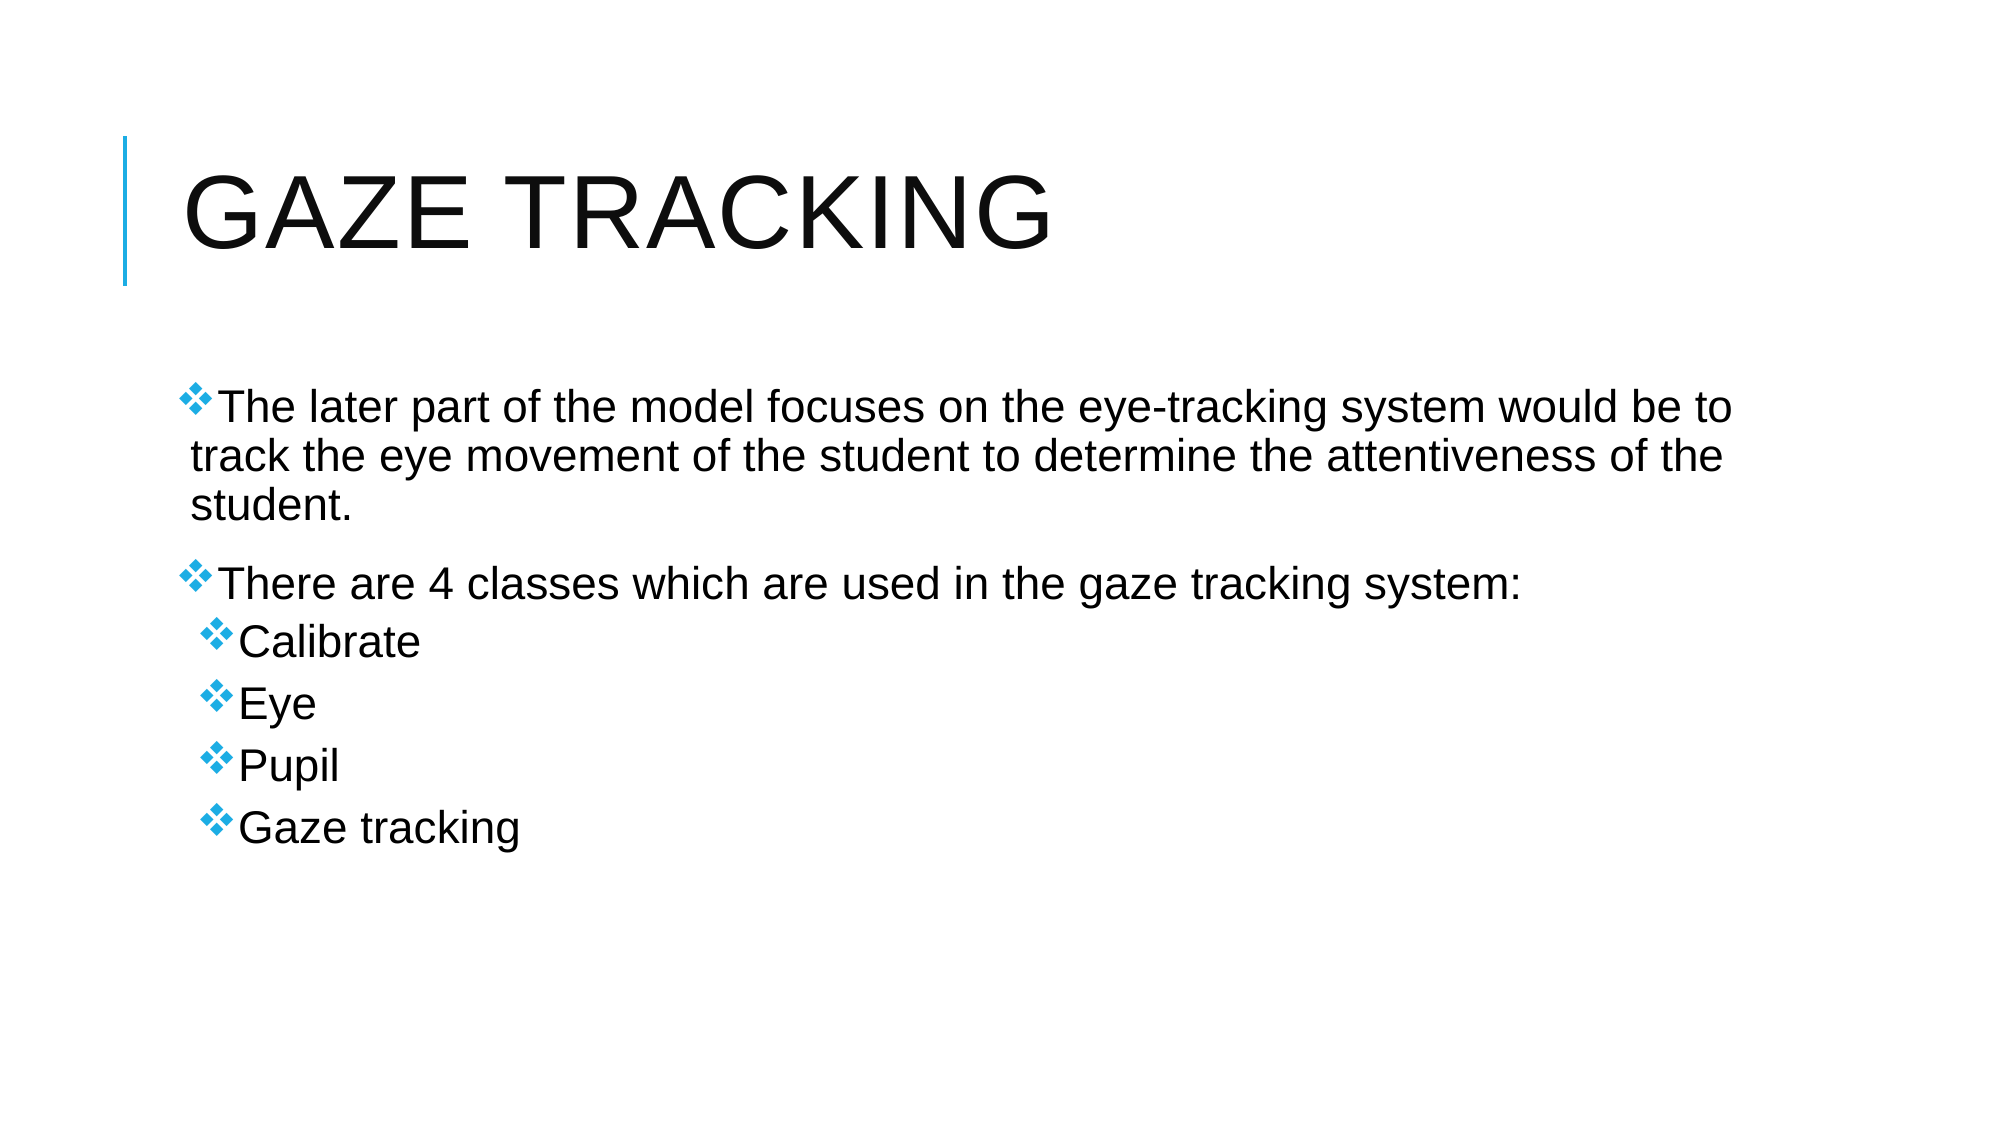

# Gaze TRACKING
The later part of the model focuses on the eye-tracking system would be to track the eye movement of the student to determine the attentiveness of the student.
There are 4 classes which are used in the gaze tracking system:
Calibrate
Eye
Pupil
Gaze tracking